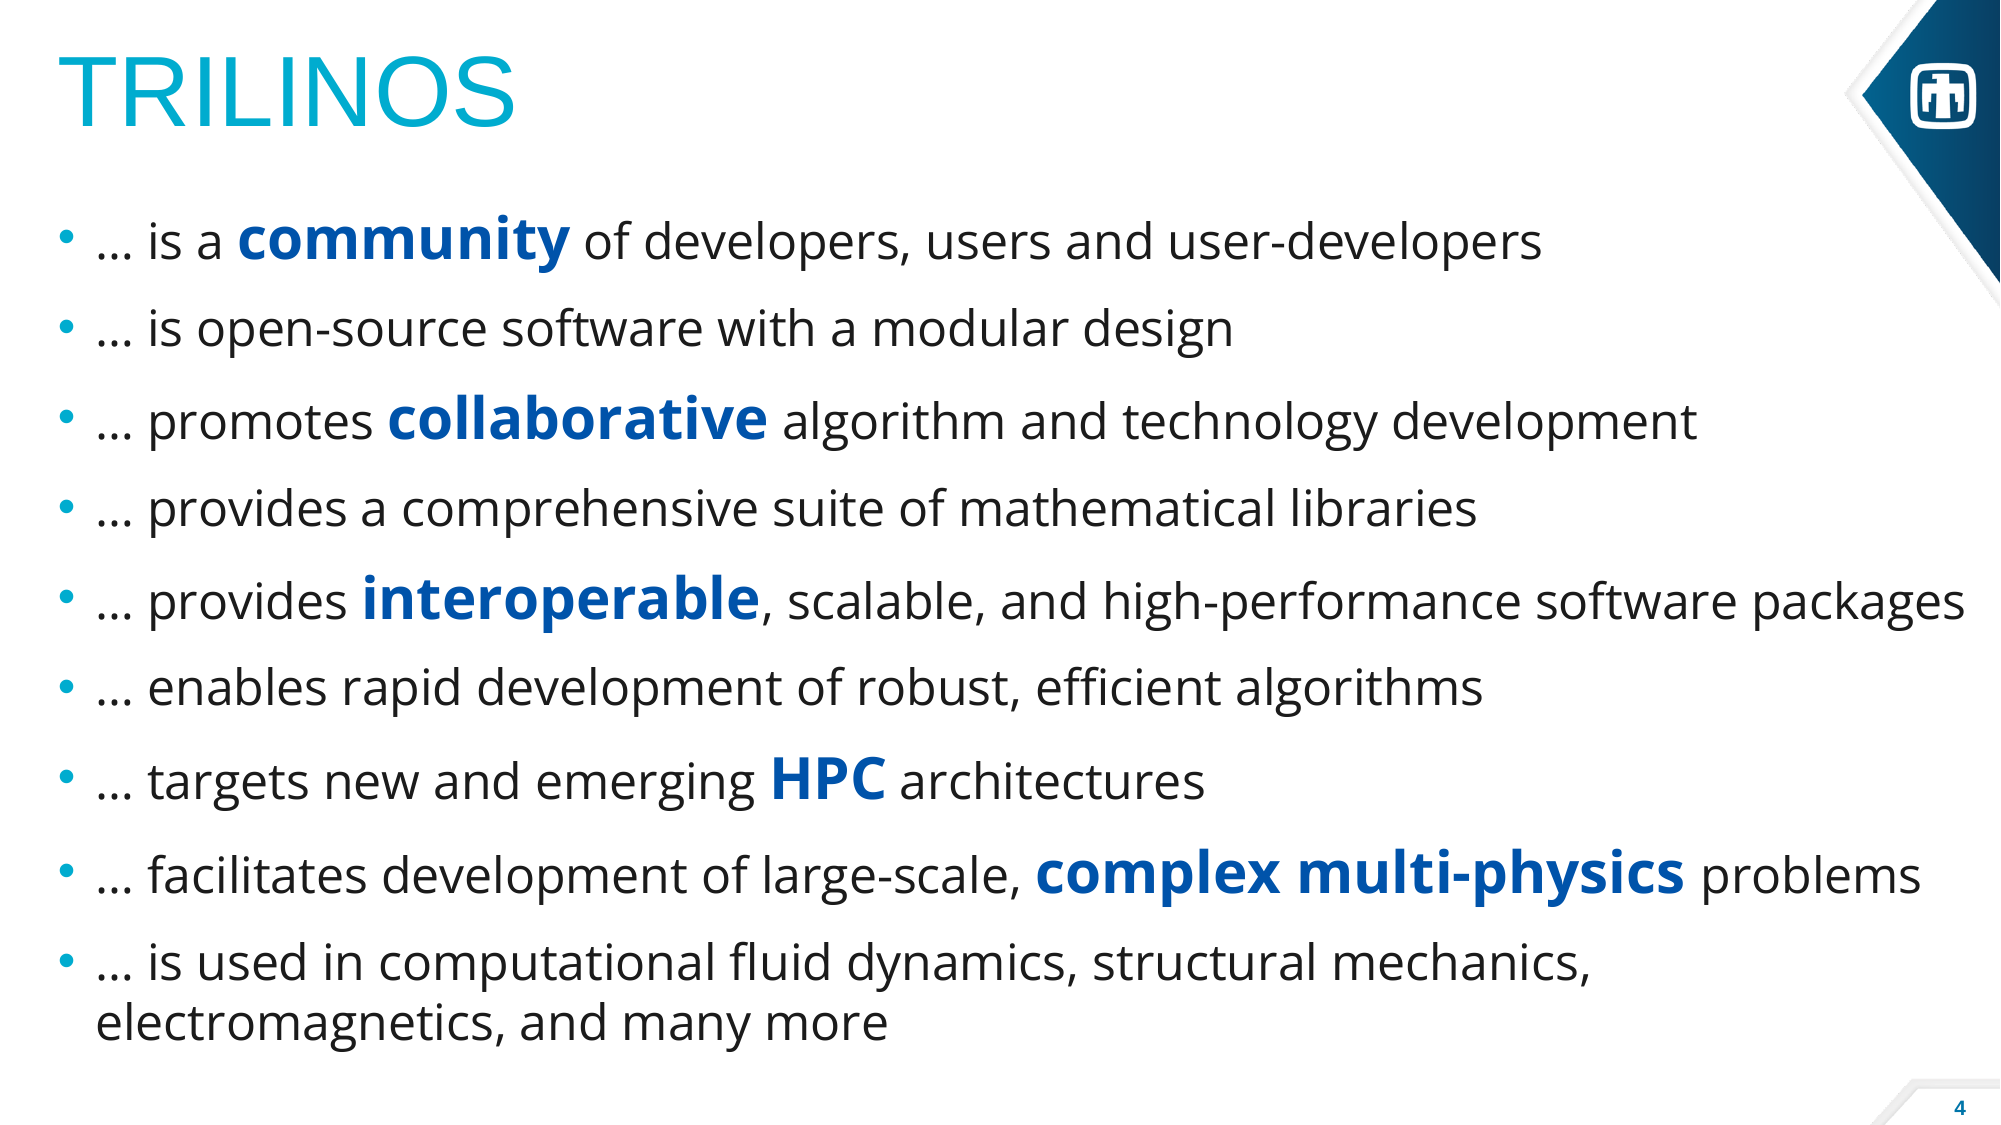

# Trilinos
… is a community of developers, users and user-developers
… is open-source software with a modular design
… promotes collaborative algorithm and technology development
… provides a comprehensive suite of mathematical libraries
… provides interoperable, scalable, and high-performance software packages
… enables rapid development of robust, efficient algorithms
… targets new and emerging HPC architectures
… facilitates development of large-scale, complex multi-physics problems
… is used in computational fluid dynamics, structural mechanics, electromagnetics, and many more
4